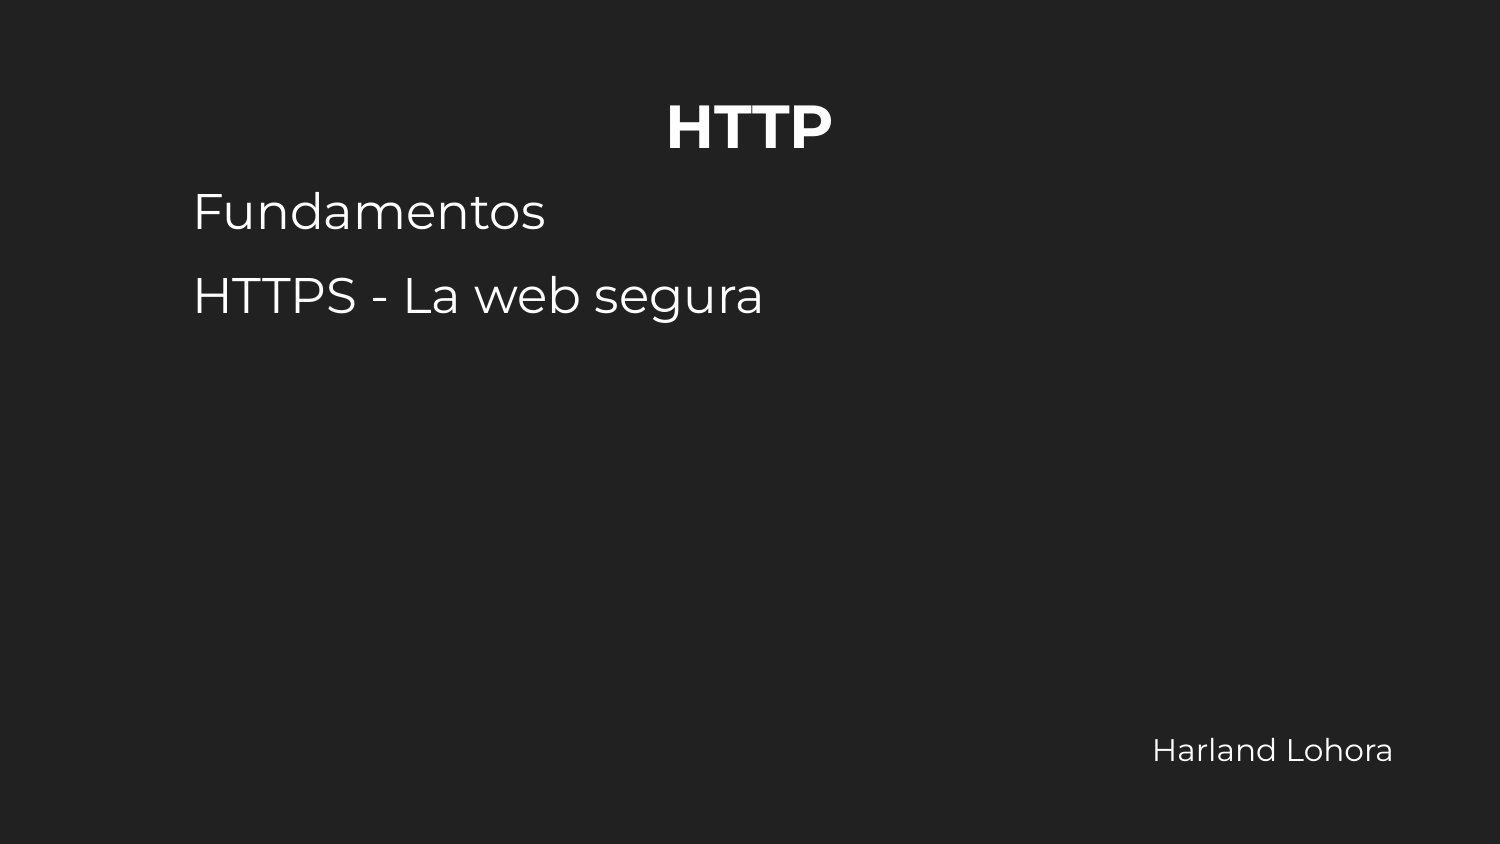

# HTTP
Fundamentos
HTTPS - La web segura

Harland Lohora